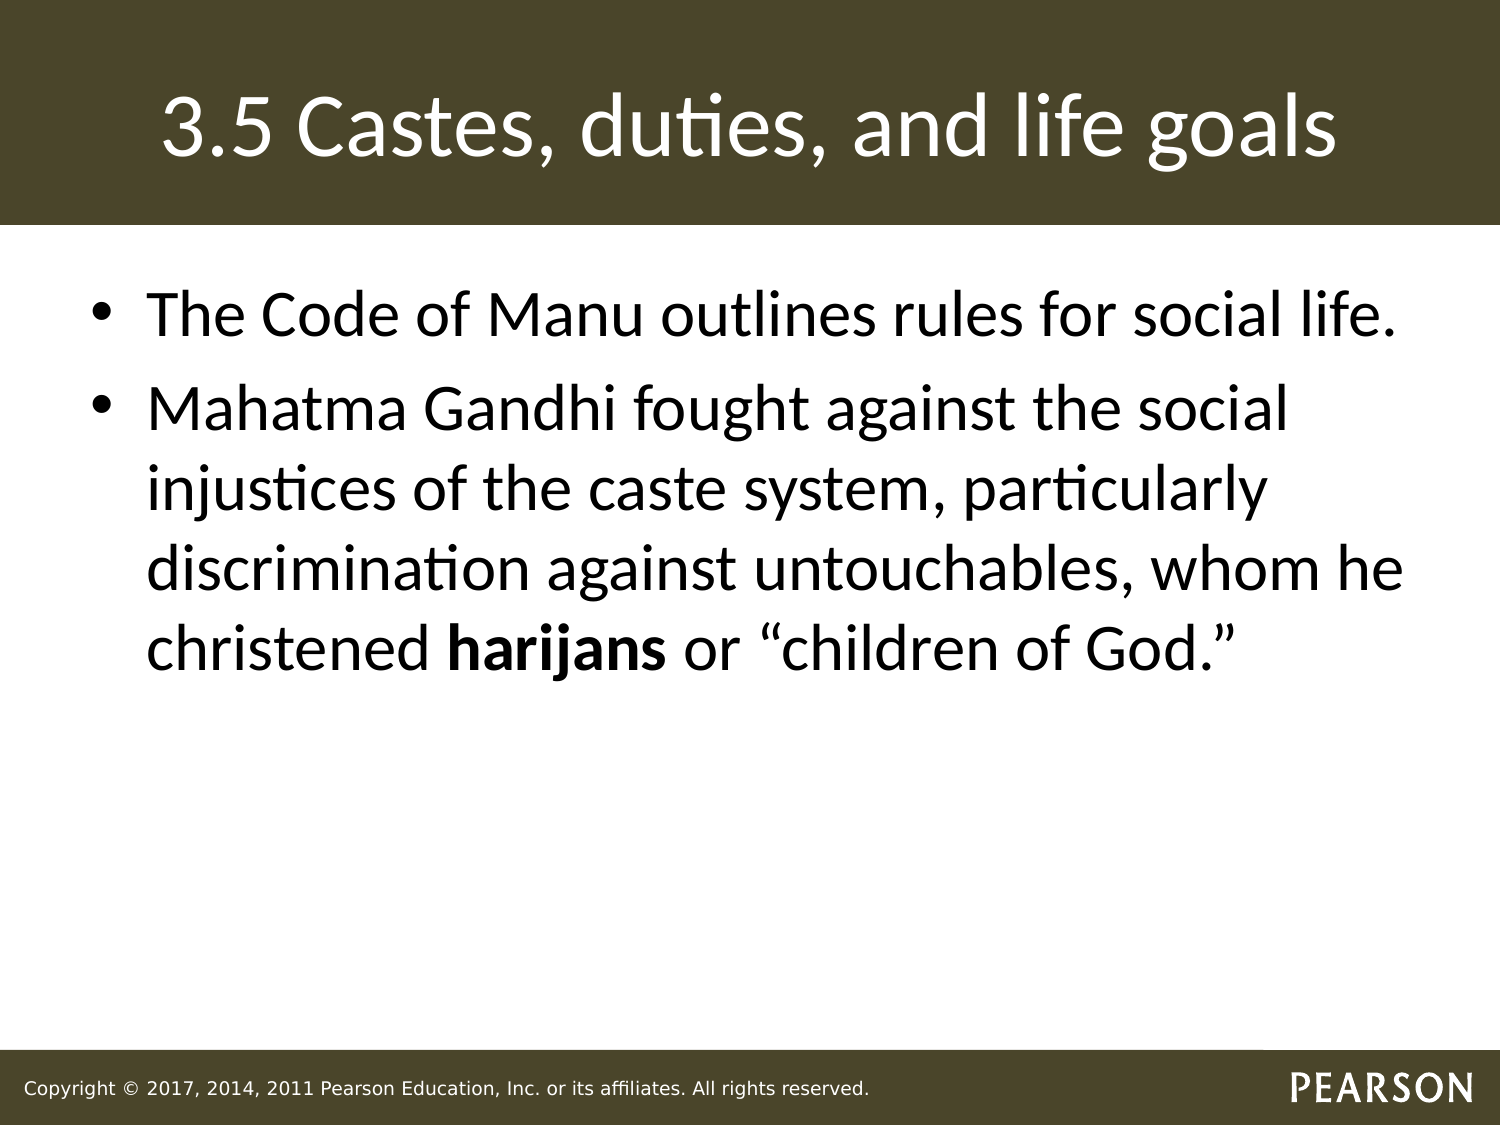

# 3.5 Castes, duties, and life goals
The Code of Manu outlines rules for social life.
Mahatma Gandhi fought against the social injustices of the caste system, particularly discrimination against untouchables, whom he christened harijans or “children of God.”